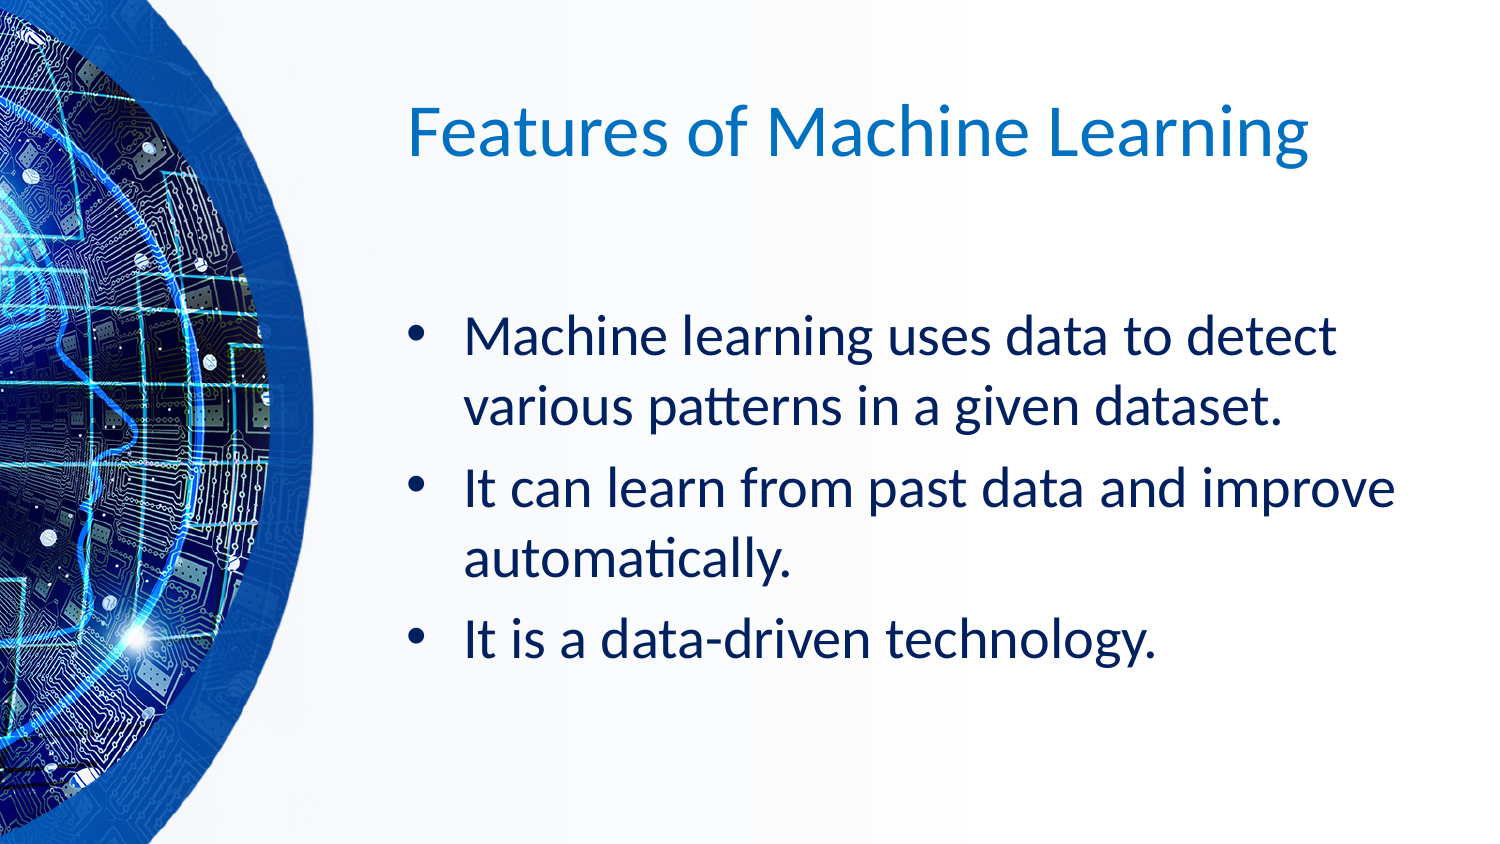

# Features of Machine Learning

Machine learning uses data to detect various patterns in a given dataset.
It can learn from past data and improve automatically.
It is a data-driven technology.